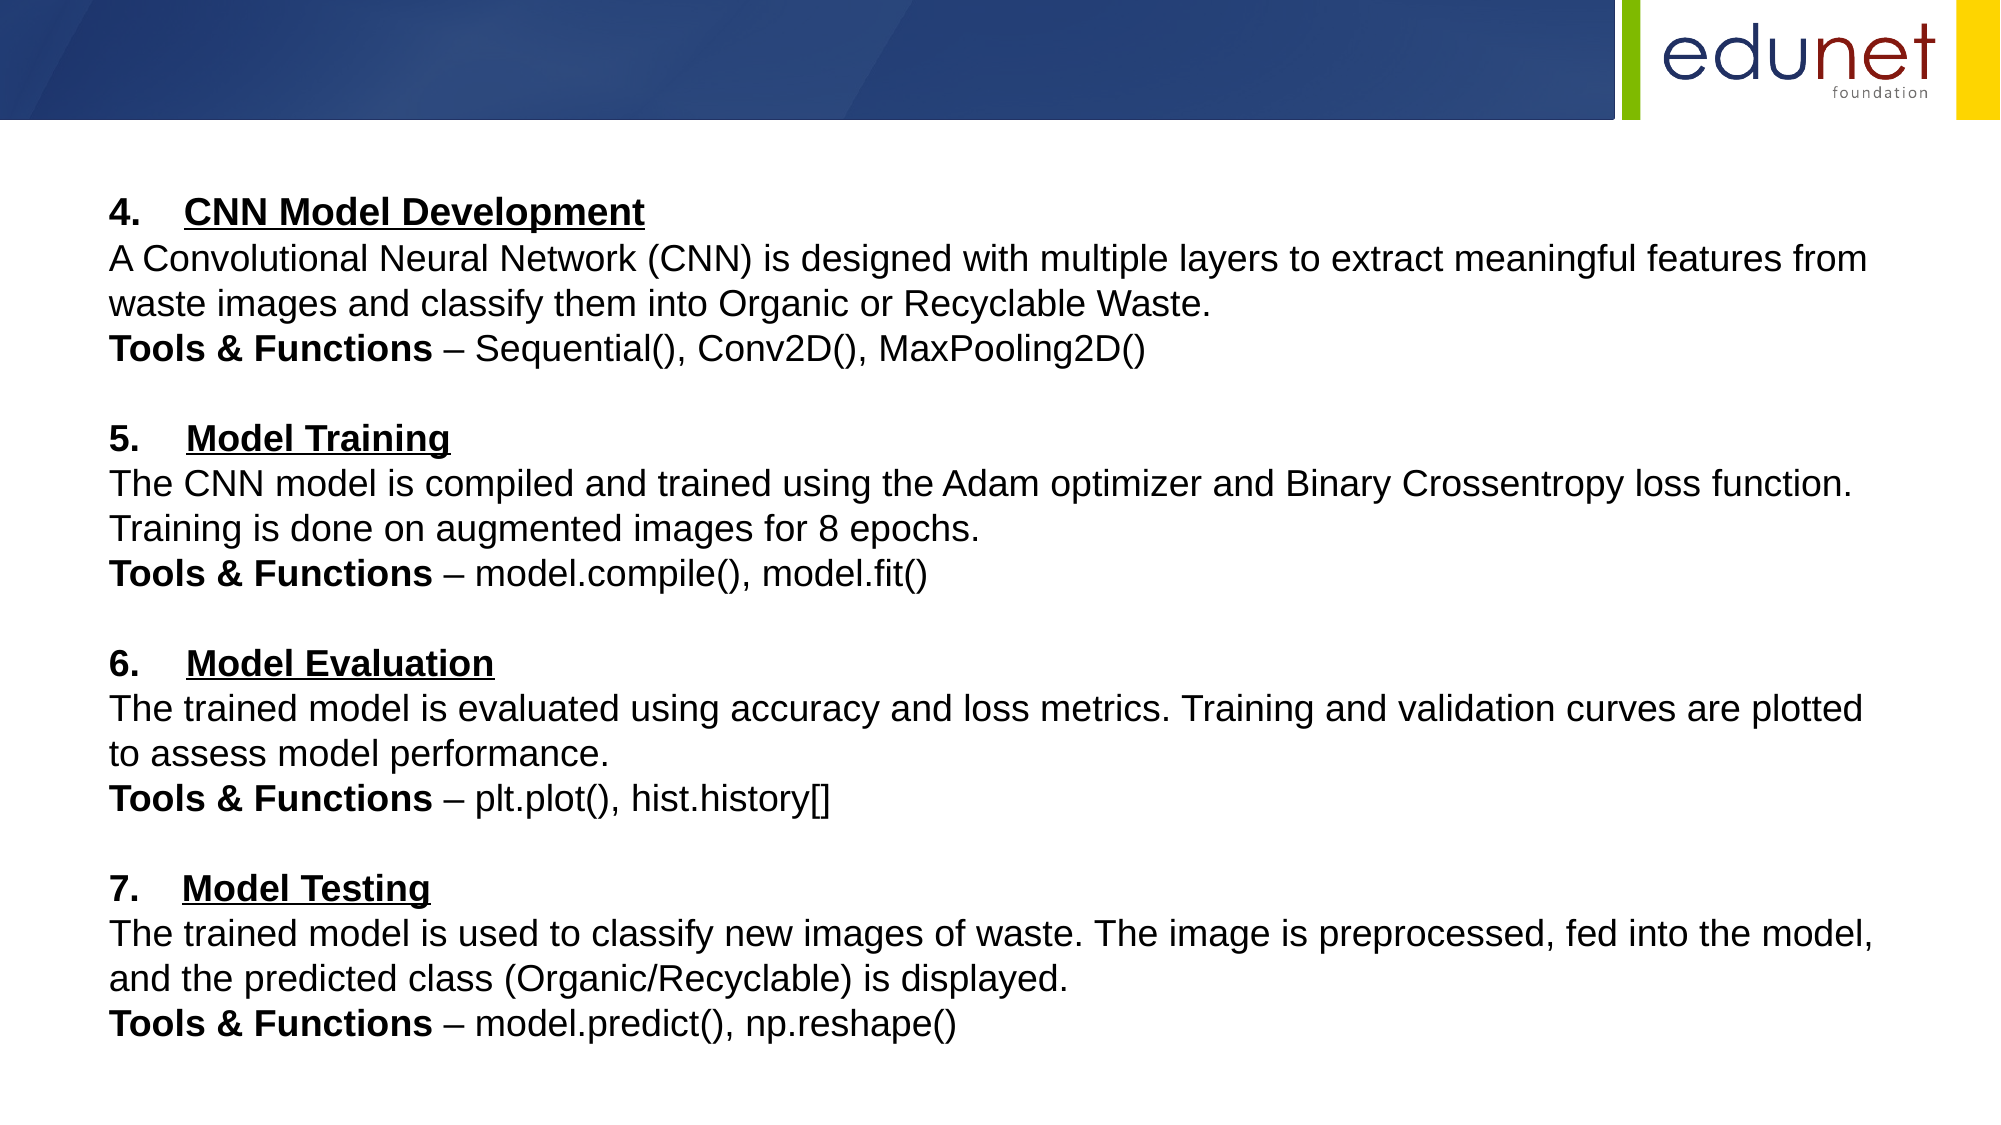

4.    CNN Model Development
A Convolutional Neural Network (CNN) is designed with multiple layers to extract meaningful features from waste images and classify them into Organic or Recyclable Waste.
Tools & Functions – Sequential(), Conv2D(), MaxPooling2D()

  Model Training
The CNN model is compiled and trained using the Adam optimizer and Binary Crossentropy loss function. Training is done on augmented images for 8 epochs.
Tools & Functions – model.compile(), model.fit()

  Model Evaluation
The trained model is evaluated using accuracy and loss metrics. Training and validation curves are plotted to assess model performance.
Tools & Functions – plt.plot(), hist.history[]

7.    Model Testing
The trained model is used to classify new images of waste. The image is preprocessed, fed into the model, and the predicted class (Organic/Recyclable) is displayed.
Tools & Functions – model.predict(), np.reshape()